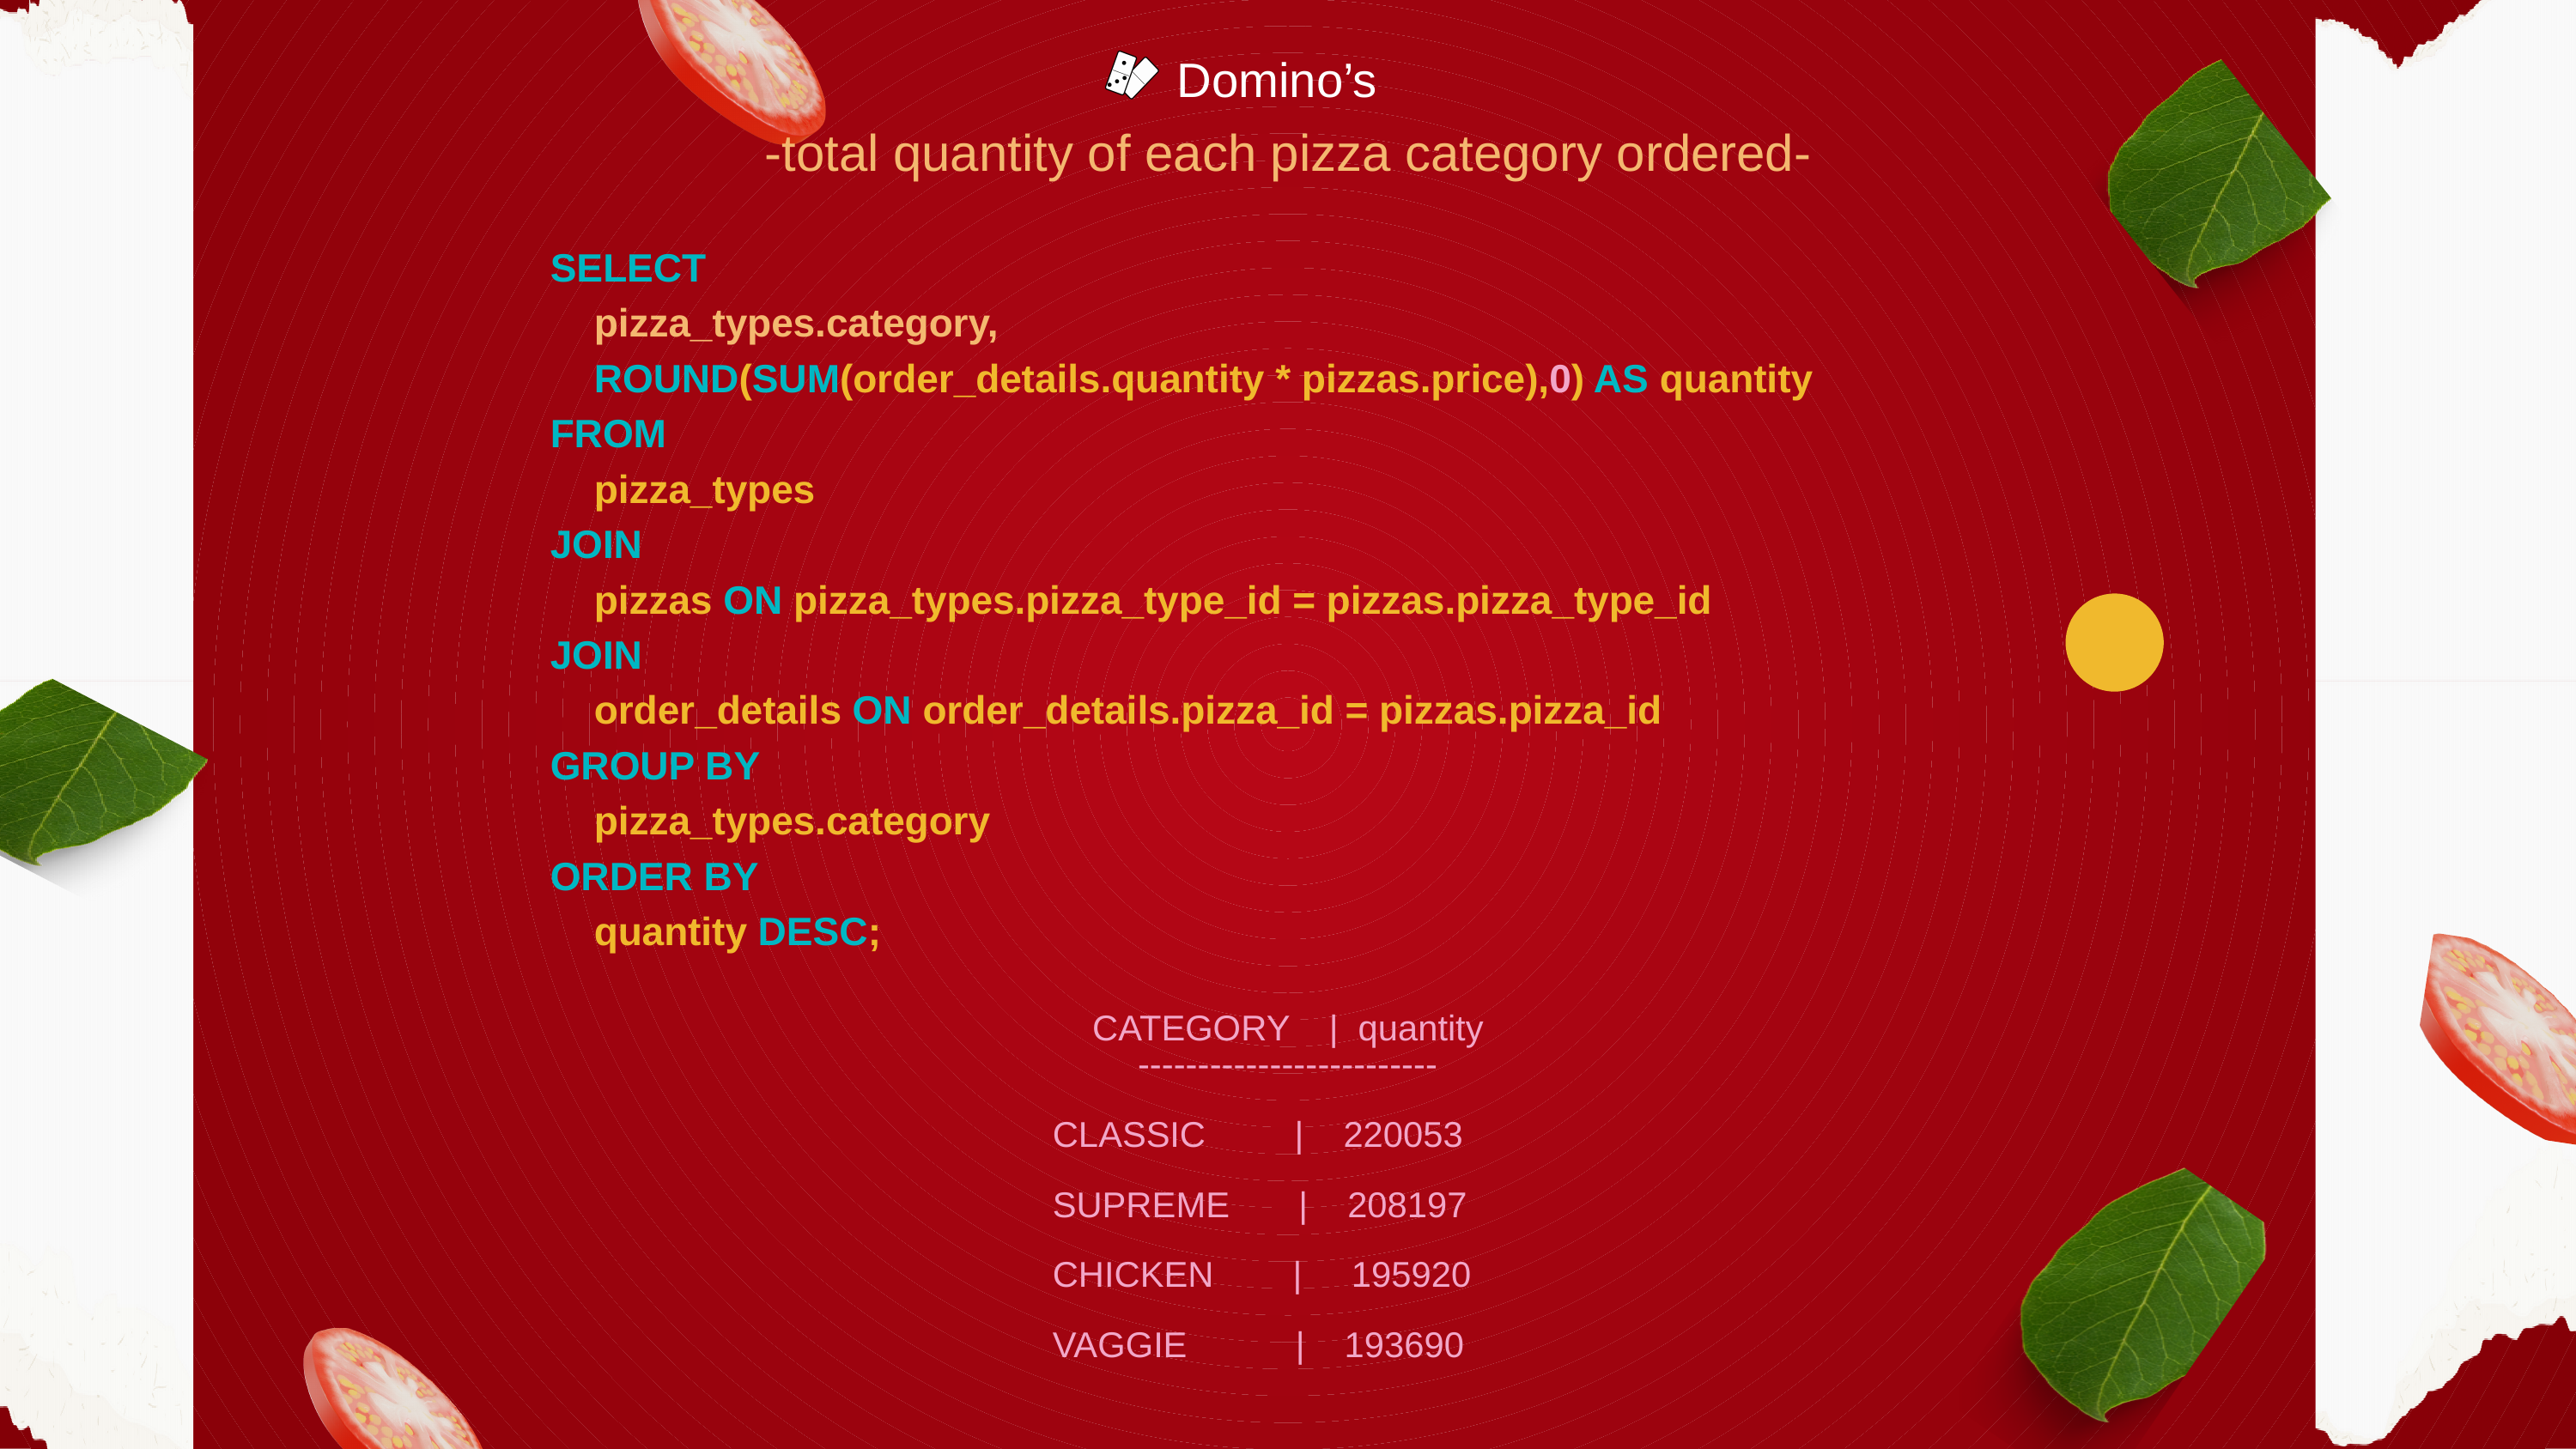

Domino’s
-total quantity of each pizza category ordered-
SELECT
    pizza_types.category,
    ROUND(SUM(order_details.quantity * pizzas.price),0) AS quantity
FROM
    pizza_types
JOIN
    pizzas ON pizza_types.pizza_type_id = pizzas.pizza_type_id
JOIN
    order_details ON order_details.pizza_id = pizzas.pizza_id
GROUP BY
    pizza_types.category
ORDER BY
    quantity DESC;

CATEGORY    |  quantity
-------------------------
CLASSIC         |    220053
SUPREME       |    208197
CHICKEN        |     195920
VAGGIE           |    193690